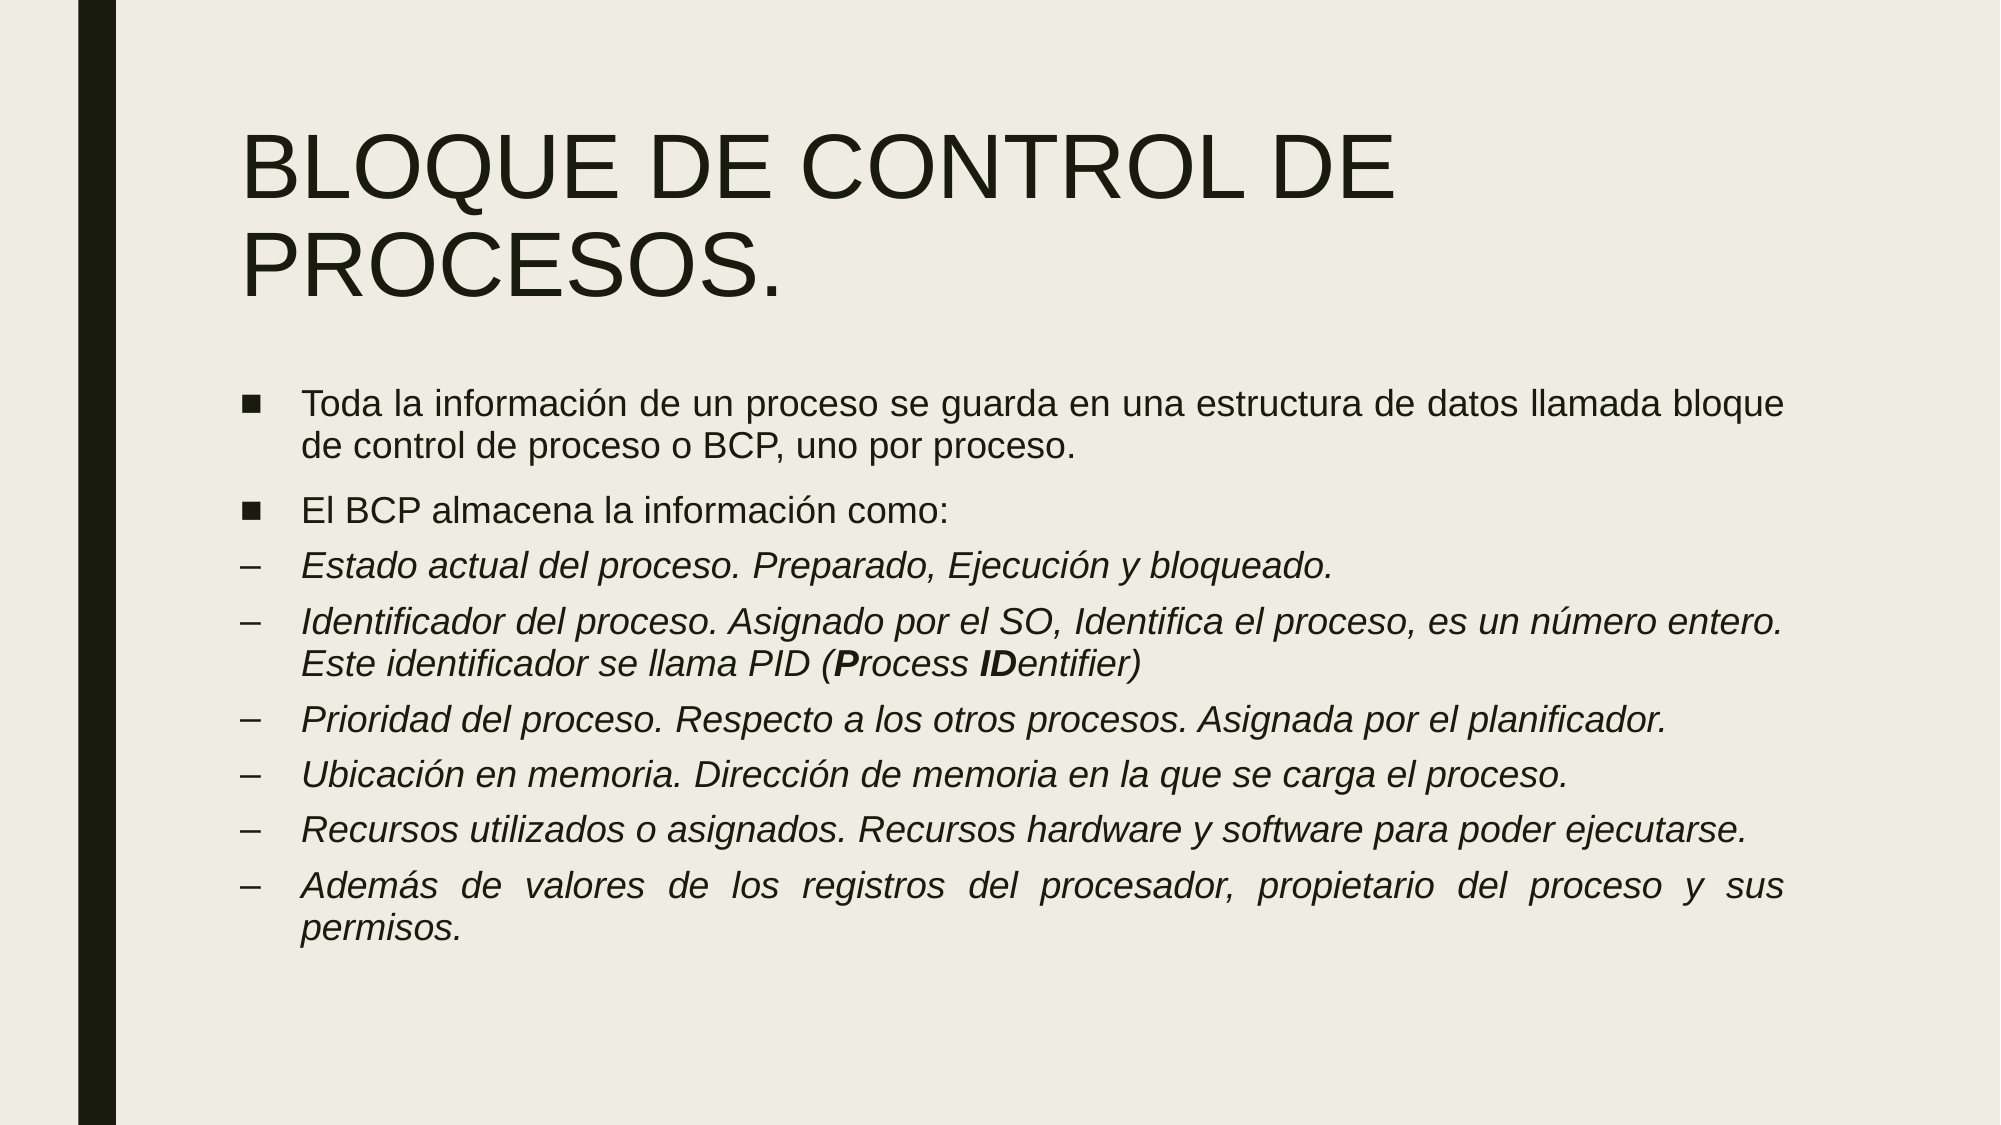

# BLOQUE DE CONTROL DE PROCESOS.
Toda la información de un proceso se guarda en una estructura de datos llamada bloque de control de proceso o BCP, uno por proceso.
El BCP almacena la información como:
Estado actual del proceso. Preparado, Ejecución y bloqueado.
Identificador del proceso. Asignado por el SO, Identifica el proceso, es un número entero. Este identificador se llama PID (Process IDentifier)
Prioridad del proceso. Respecto a los otros procesos. Asignada por el planificador.
Ubicación en memoria. Dirección de memoria en la que se carga el proceso.
Recursos utilizados o asignados. Recursos hardware y software para poder ejecutarse.
Además de valores de los registros del procesador, propietario del proceso y sus permisos.